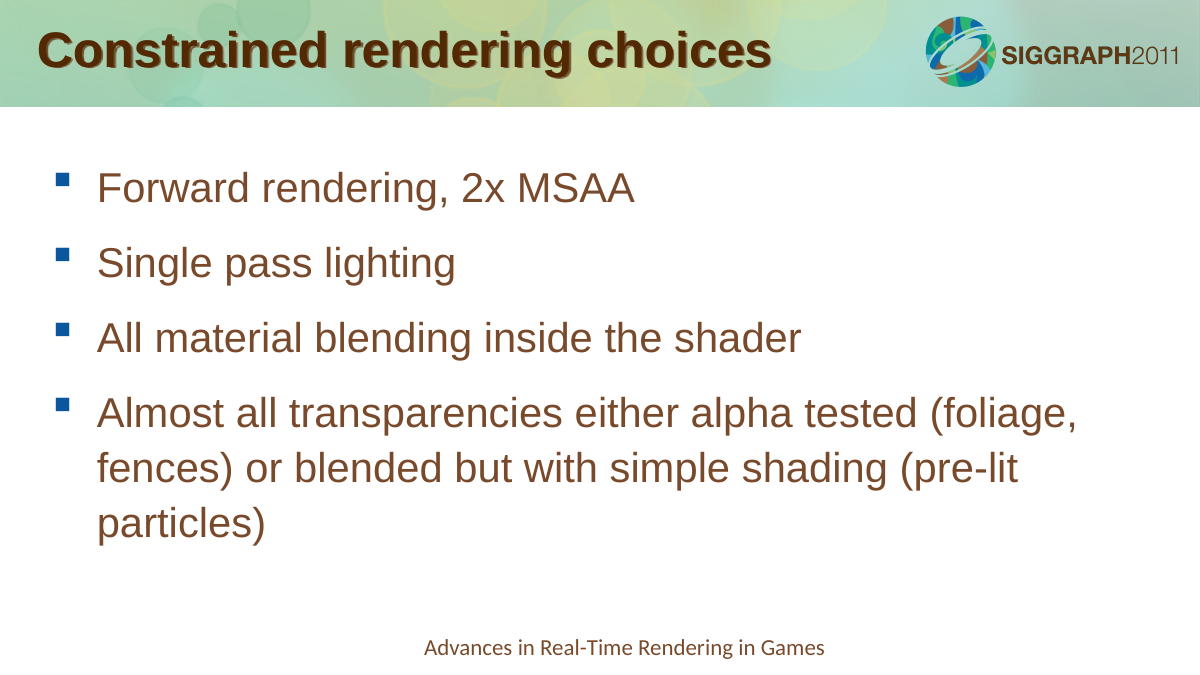

Constrained rendering choices
Forward rendering, 2x MSAA
Single pass lighting
All material blending inside the shader
Almost all transparencies either alpha tested (foliage, fences) or blended but with simple shading (pre-lit particles)